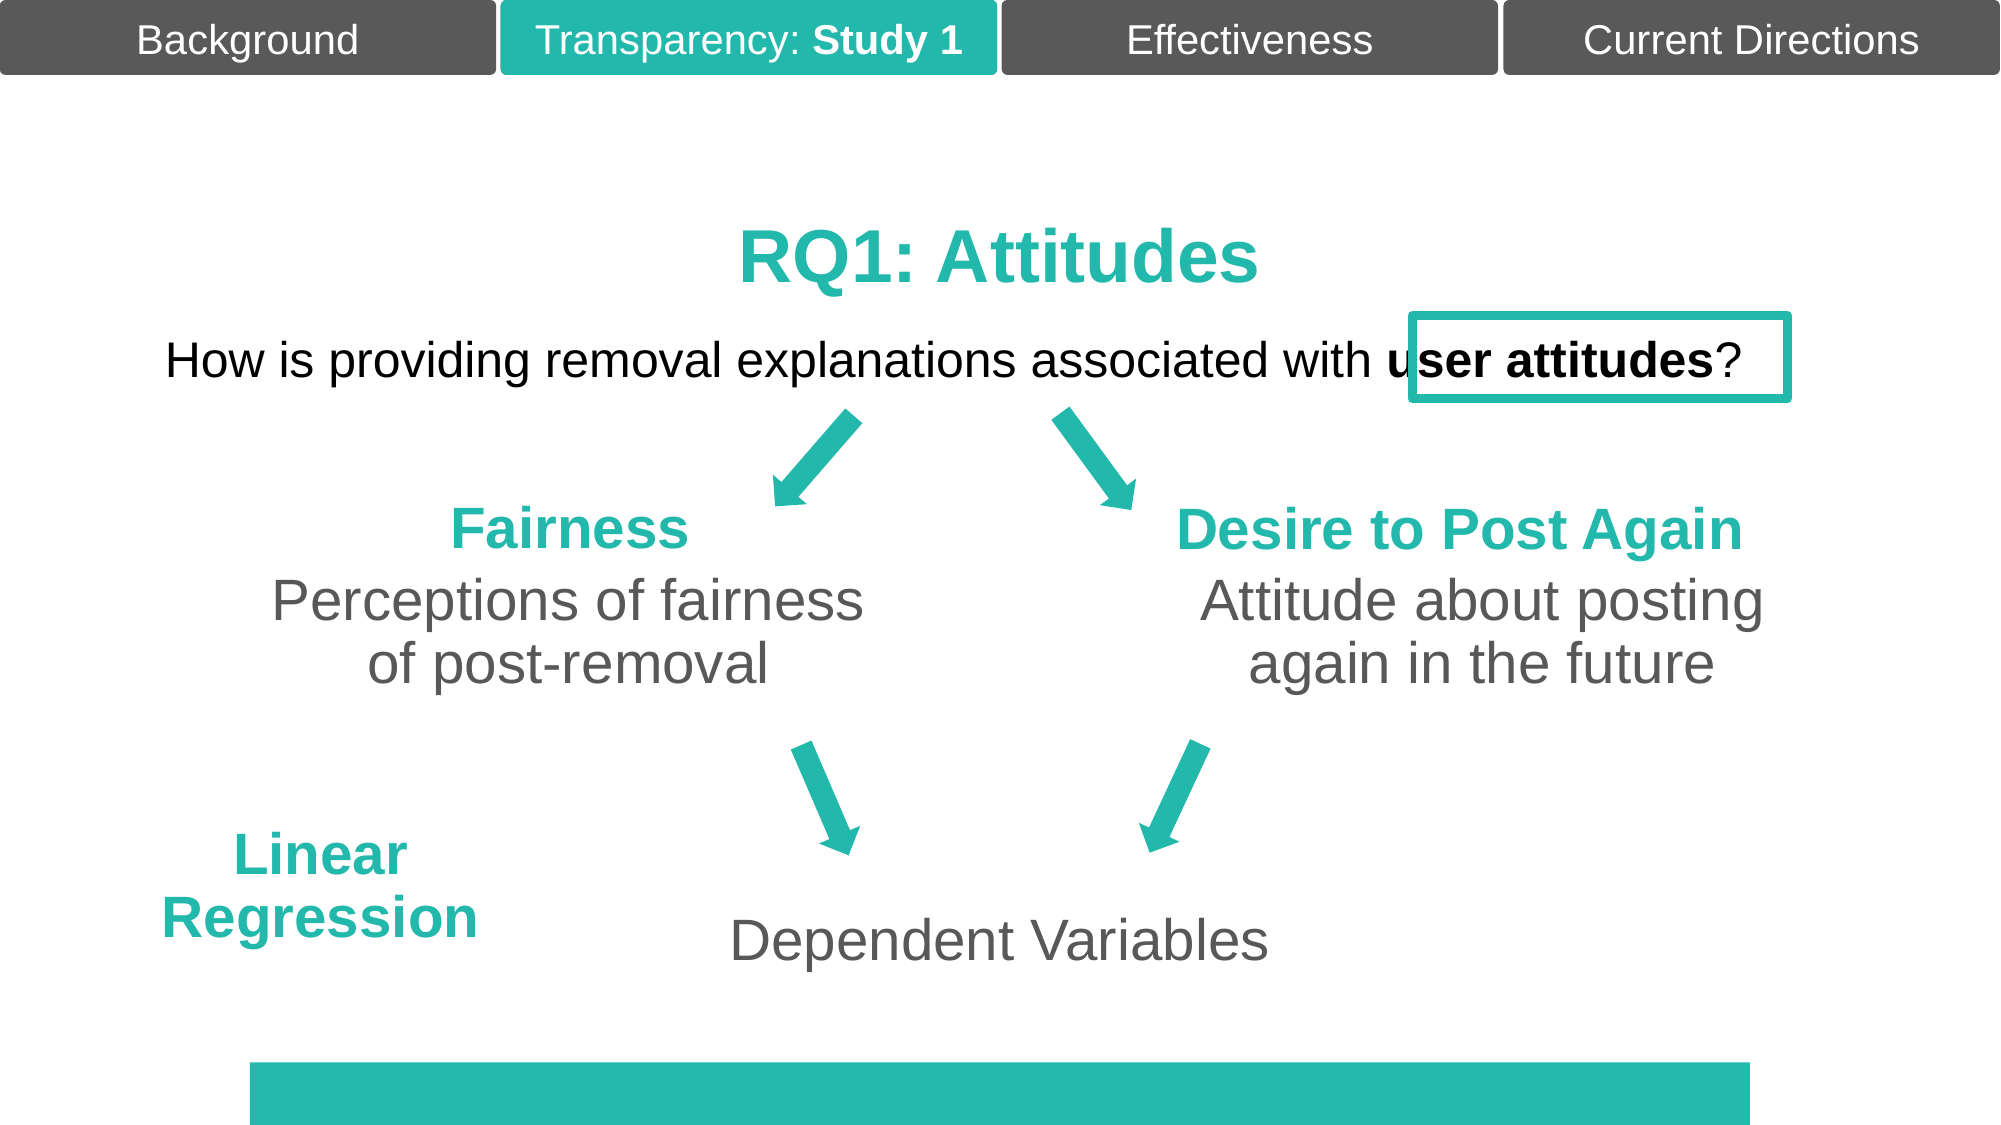

Transparency: Study 1
RQ1: Attitudes

How is providing removal explanations associated with user attitudes?

Fairness
Perceptions of fairness of post-removal
Desire to Post Again

Attitude about posting again in the future

Linear Regression
Dependent Variables